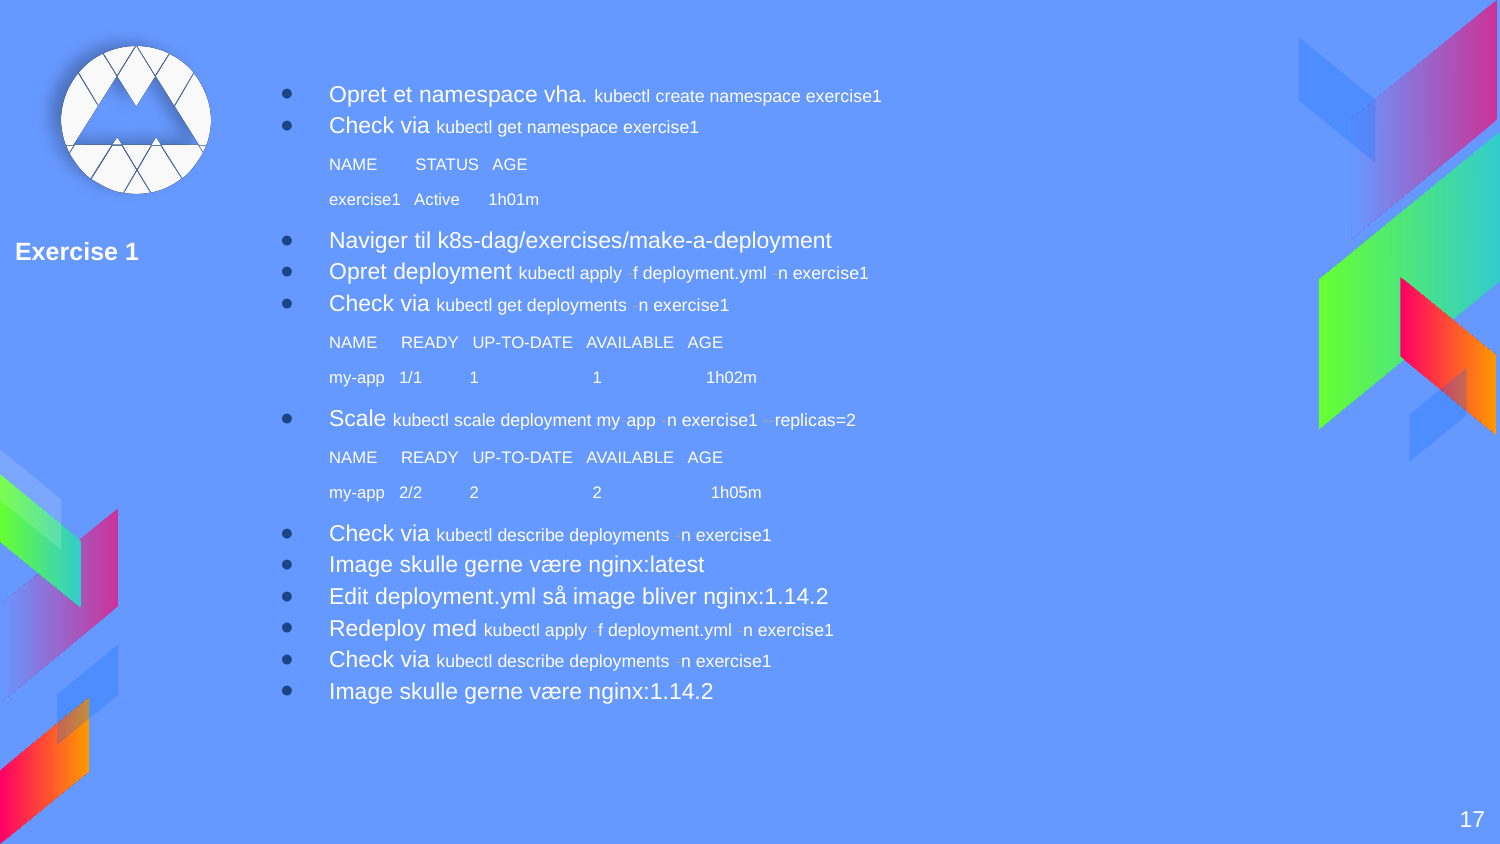

Opret et namespace vha. kubectl create namespace exercise1
Check via kubectl get namespace exercise1
NAME        STATUS   AGE
exercise1   Active      1h01m
Naviger til k8s-dag/exercises/make-a-deployment
Opret deployment kubectl apply -f deployment.yml -n exercise1
Check via kubectl get deployments -n exercise1
NAME     READY   UP-TO-DATE   AVAILABLE   AGE
my-app   1/1          1                        1                      1h02m
Scale kubectl scale deployment my-app -n exercise1 --replicas=2
NAME     READY   UP-TO-DATE   AVAILABLE   AGE
my-app   2/2          2                        2                       1h05m
Check via kubectl describe deployments -n exercise1
Image skulle gerne være nginx:latest
Edit deployment.yml så image bliver nginx:1.14.2
Redeploy med kubectl apply -f deployment.yml -n exercise1
Check via kubectl describe deployments -n exercise1
Image skulle gerne være nginx:1.14.2
# Exercise 1
17